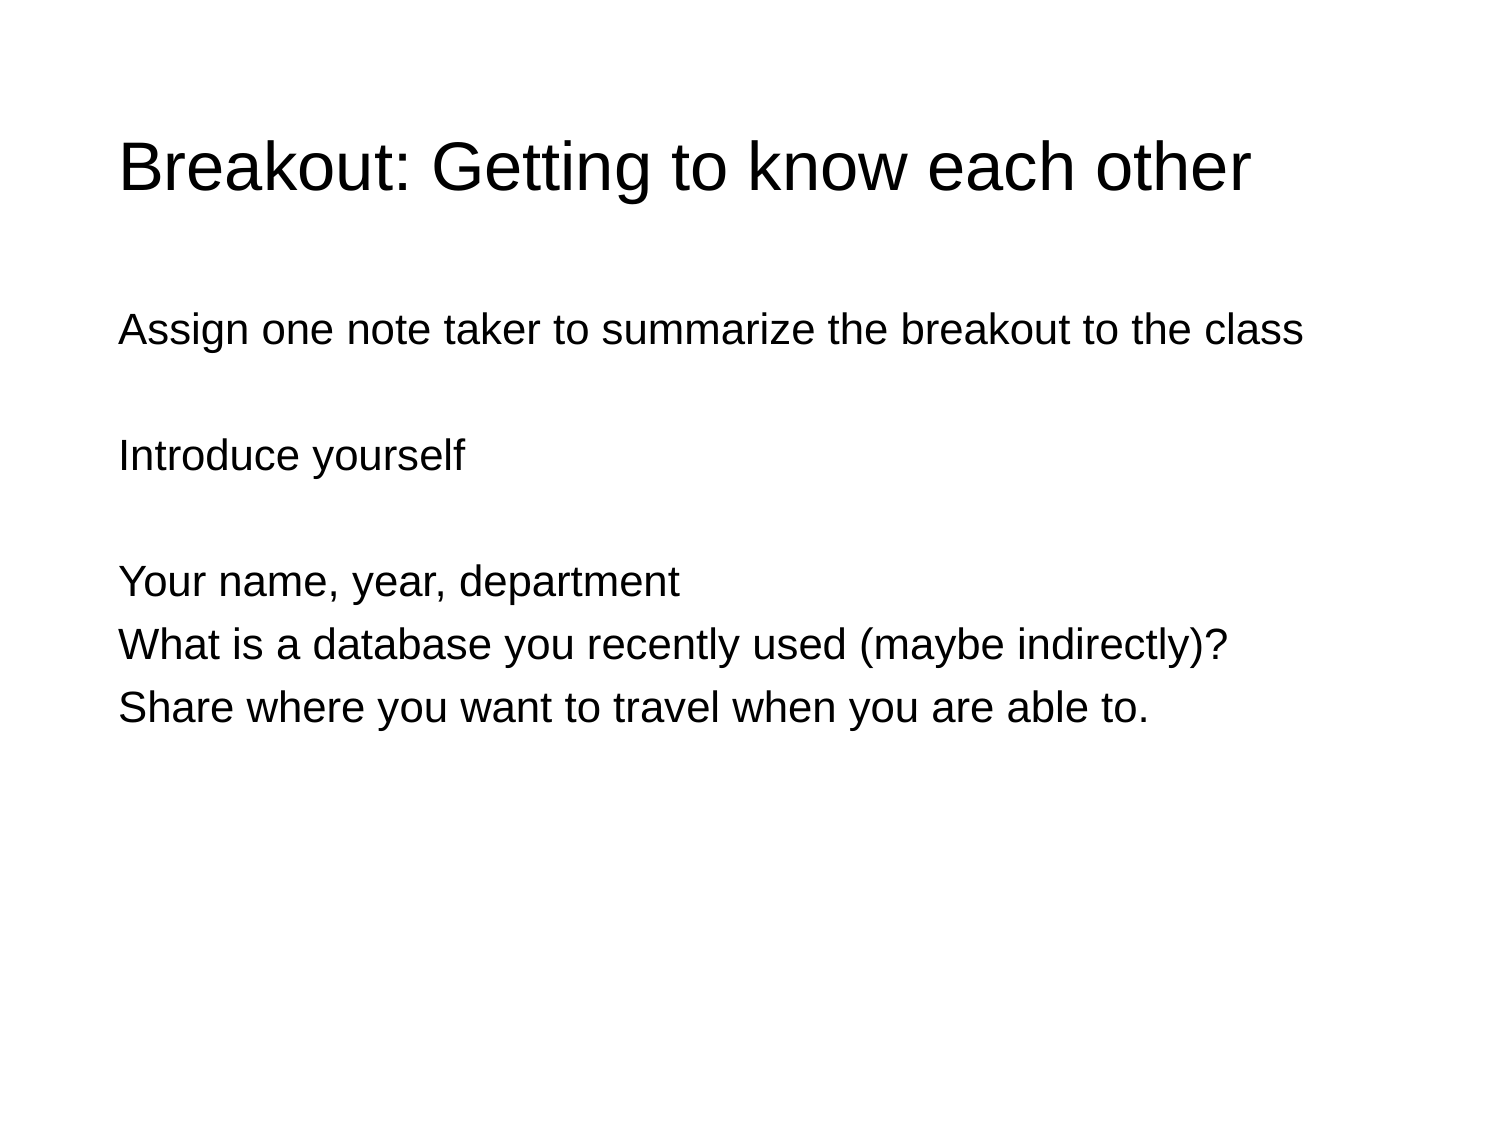

# Breakout: Getting to know each other
Assign one note taker to summarize the breakout to the class

Introduce yourself

Your name, year, department
What is a database you recently used (maybe indirectly)?
Share where you want to travel when you are able to.